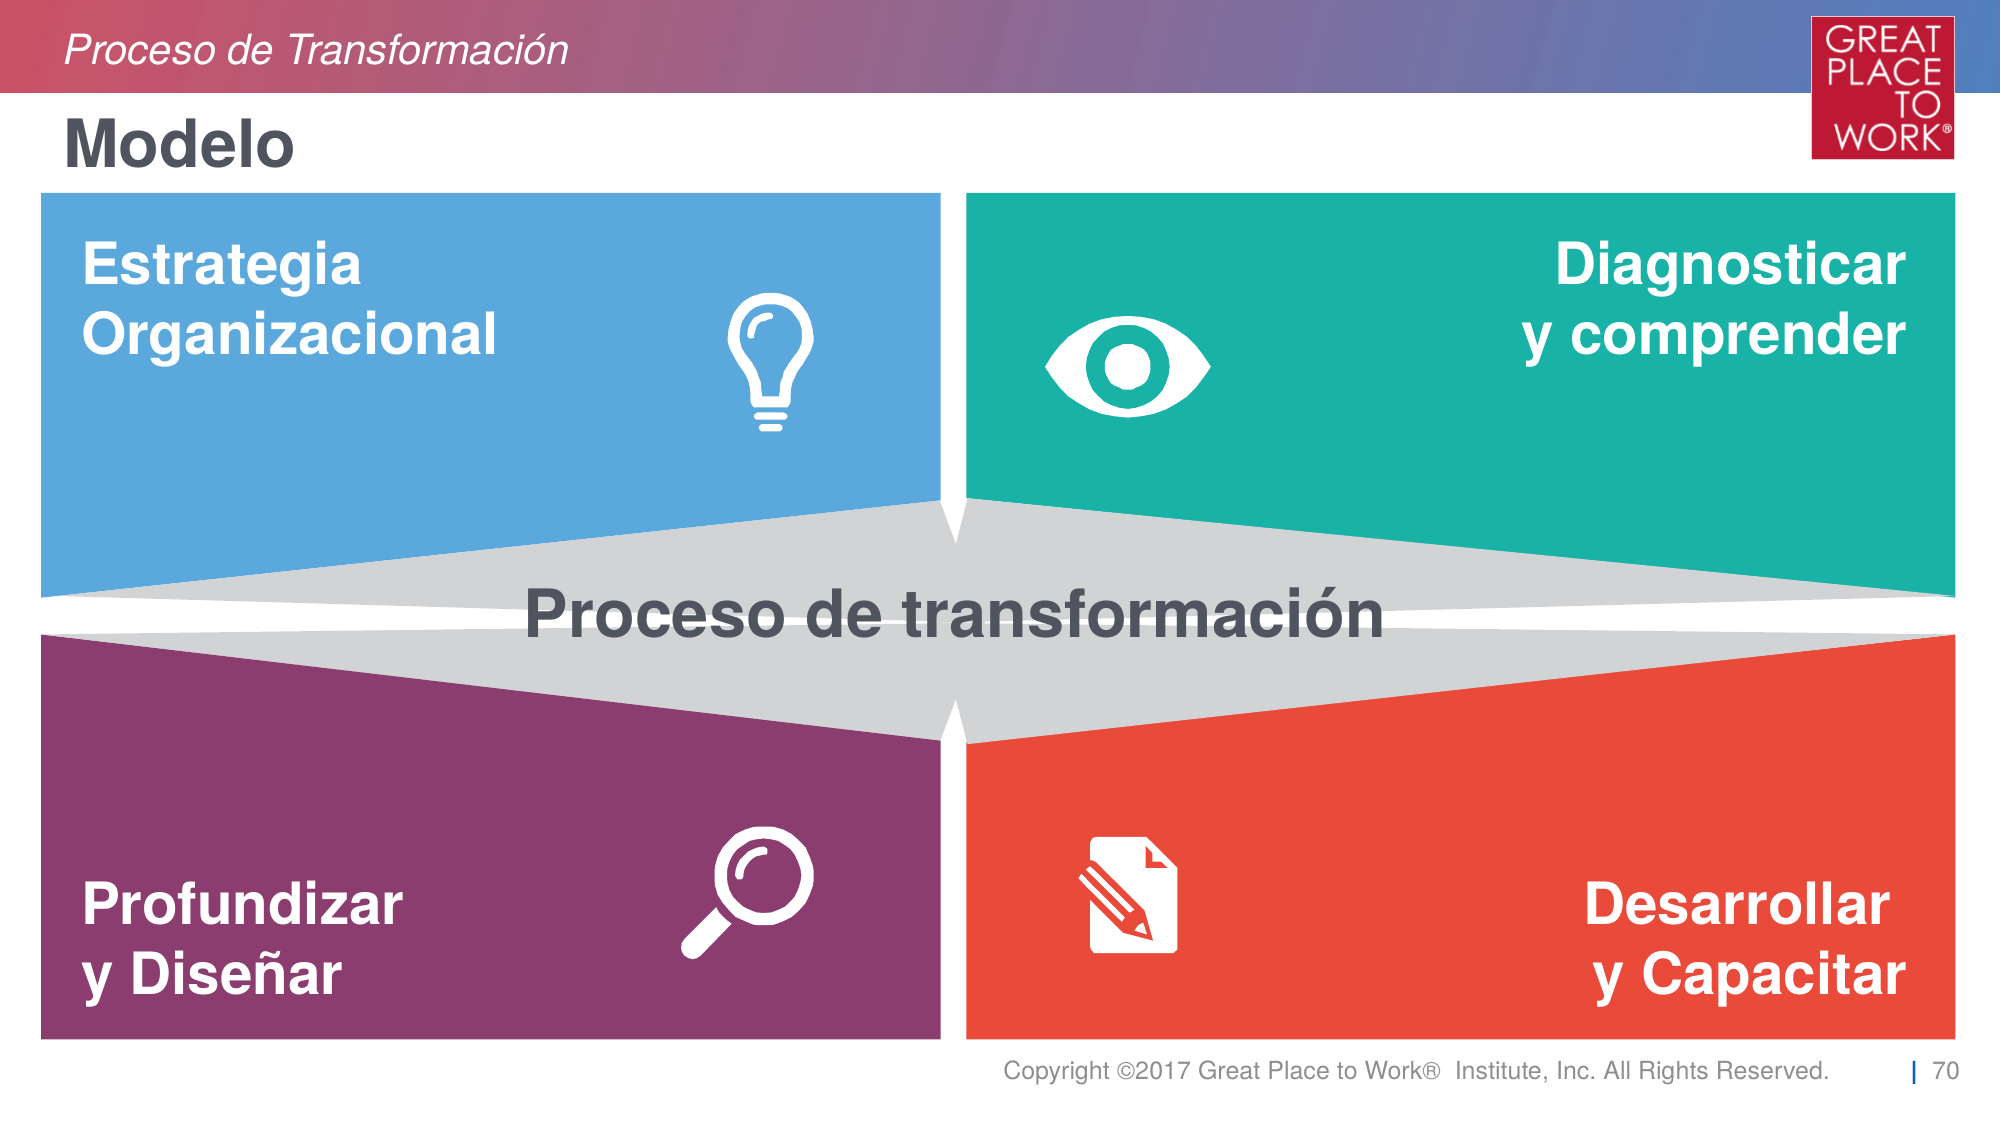

Proceso de Transformación
# Modelo

Estrategia
Organizacional
Diagnosticar
y comprender

Proceso de transformación

Profundizar
y Diseñar
Desarrollar
y Capacitar
Copyright ©2017 Great Place to Work®  Institute, Inc. All Rights Reserved.
|  70